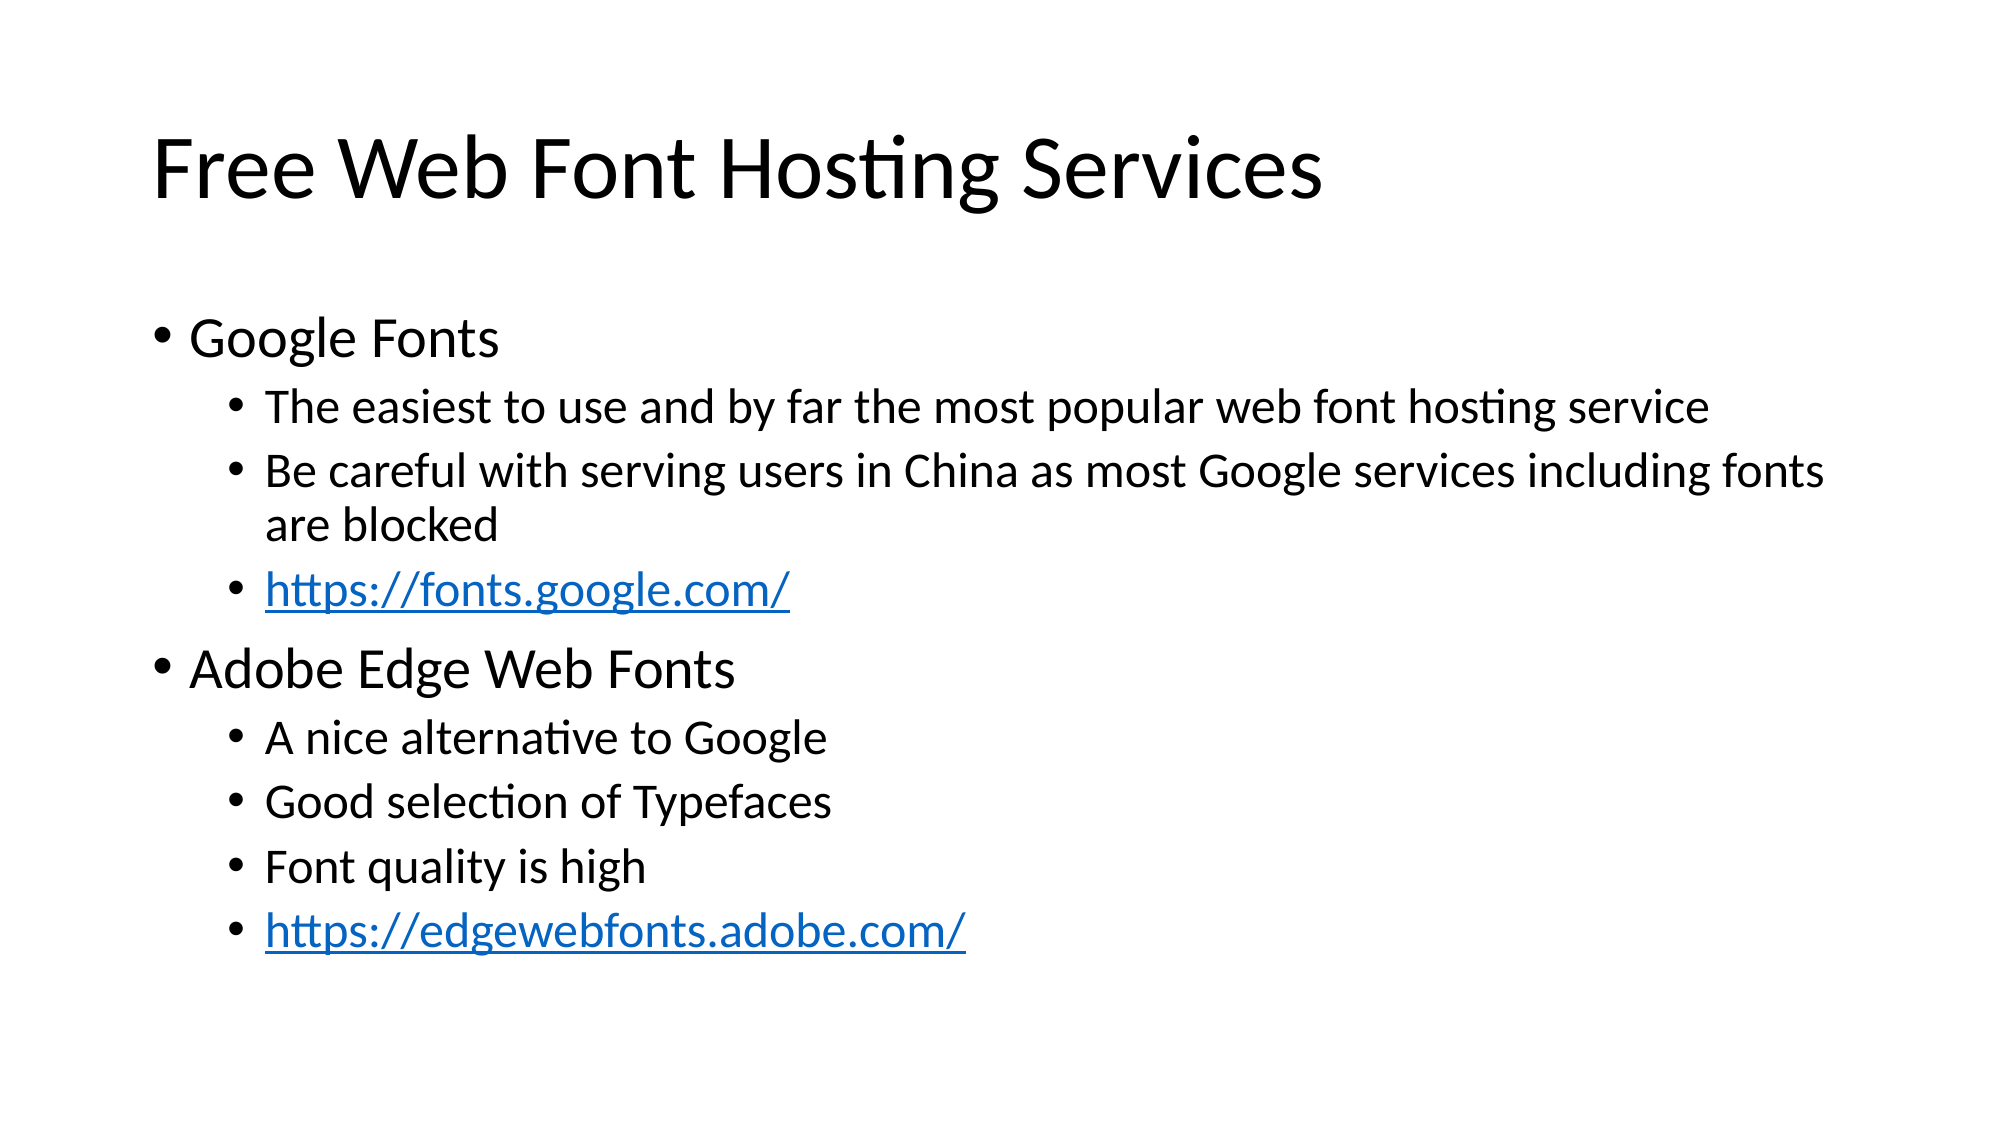

# Free Web Font Hosting Services
Google Fonts
The easiest to use and by far the most popular web font hosting service
Be careful with serving users in China as most Google services including fonts are blocked
https://fonts.google.com/
Adobe Edge Web Fonts
A nice alternative to Google
Good selection of Typefaces
Font quality is high
https://edgewebfonts.adobe.com/